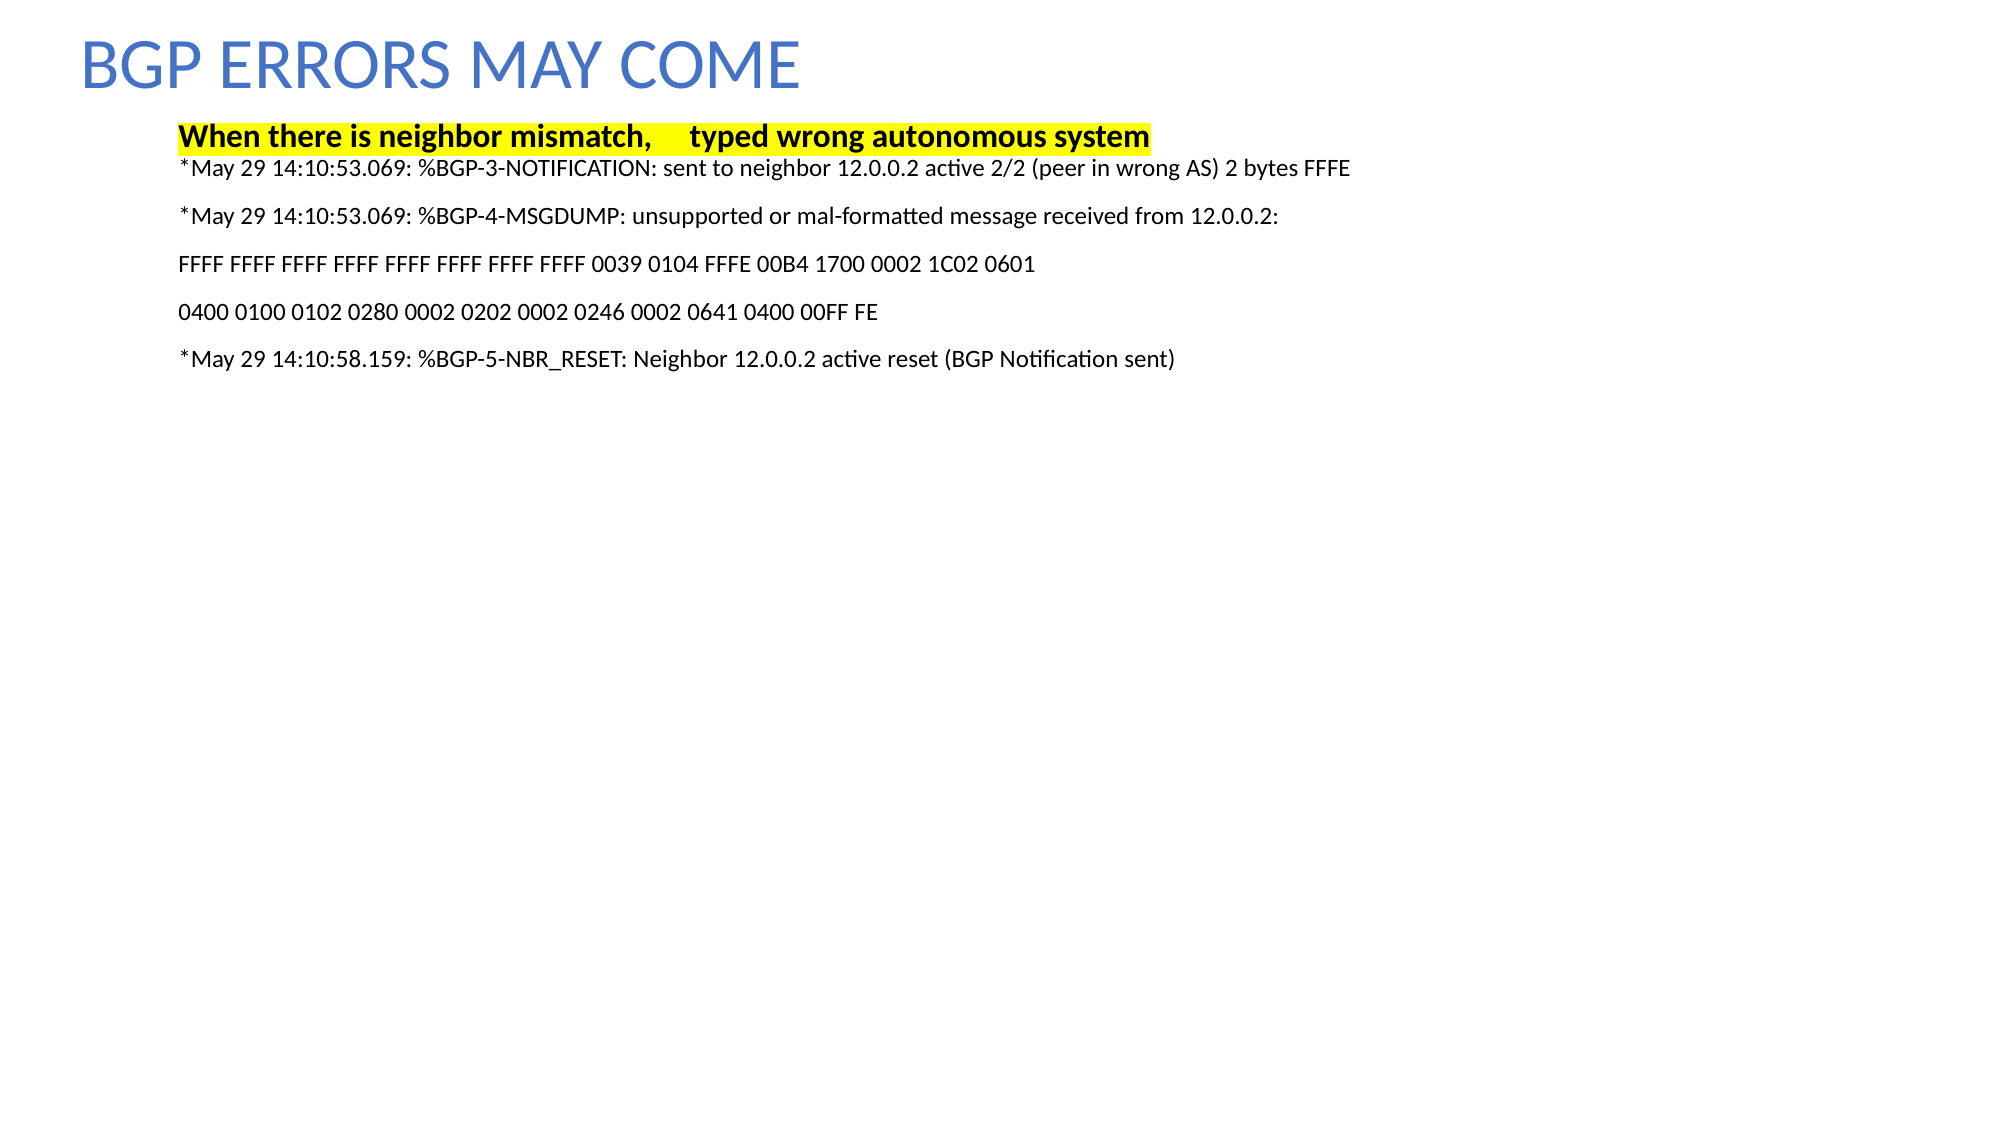

# BGP ERRORS MAY COME
When there is neighbor mismatch,     typed wrong autonomous system
*May 29 14:10:53.069: %BGP-3-NOTIFICATION: sent to neighbor 12.0.0.2 active 2/2 (peer in wrong AS) 2 bytes FFFE
*May 29 14:10:53.069: %BGP-4-MSGDUMP: unsupported or mal-formatted message received from 12.0.0.2:
FFFF FFFF FFFF FFFF FFFF FFFF FFFF FFFF 0039 0104 FFFE 00B4 1700 0002 1C02 0601
0400 0100 0102 0280 0002 0202 0002 0246 0002 0641 0400 00FF FE
*May 29 14:10:58.159: %BGP-5-NBR_RESET: Neighbor 12.0.0.2 active reset (BGP Notification sent)